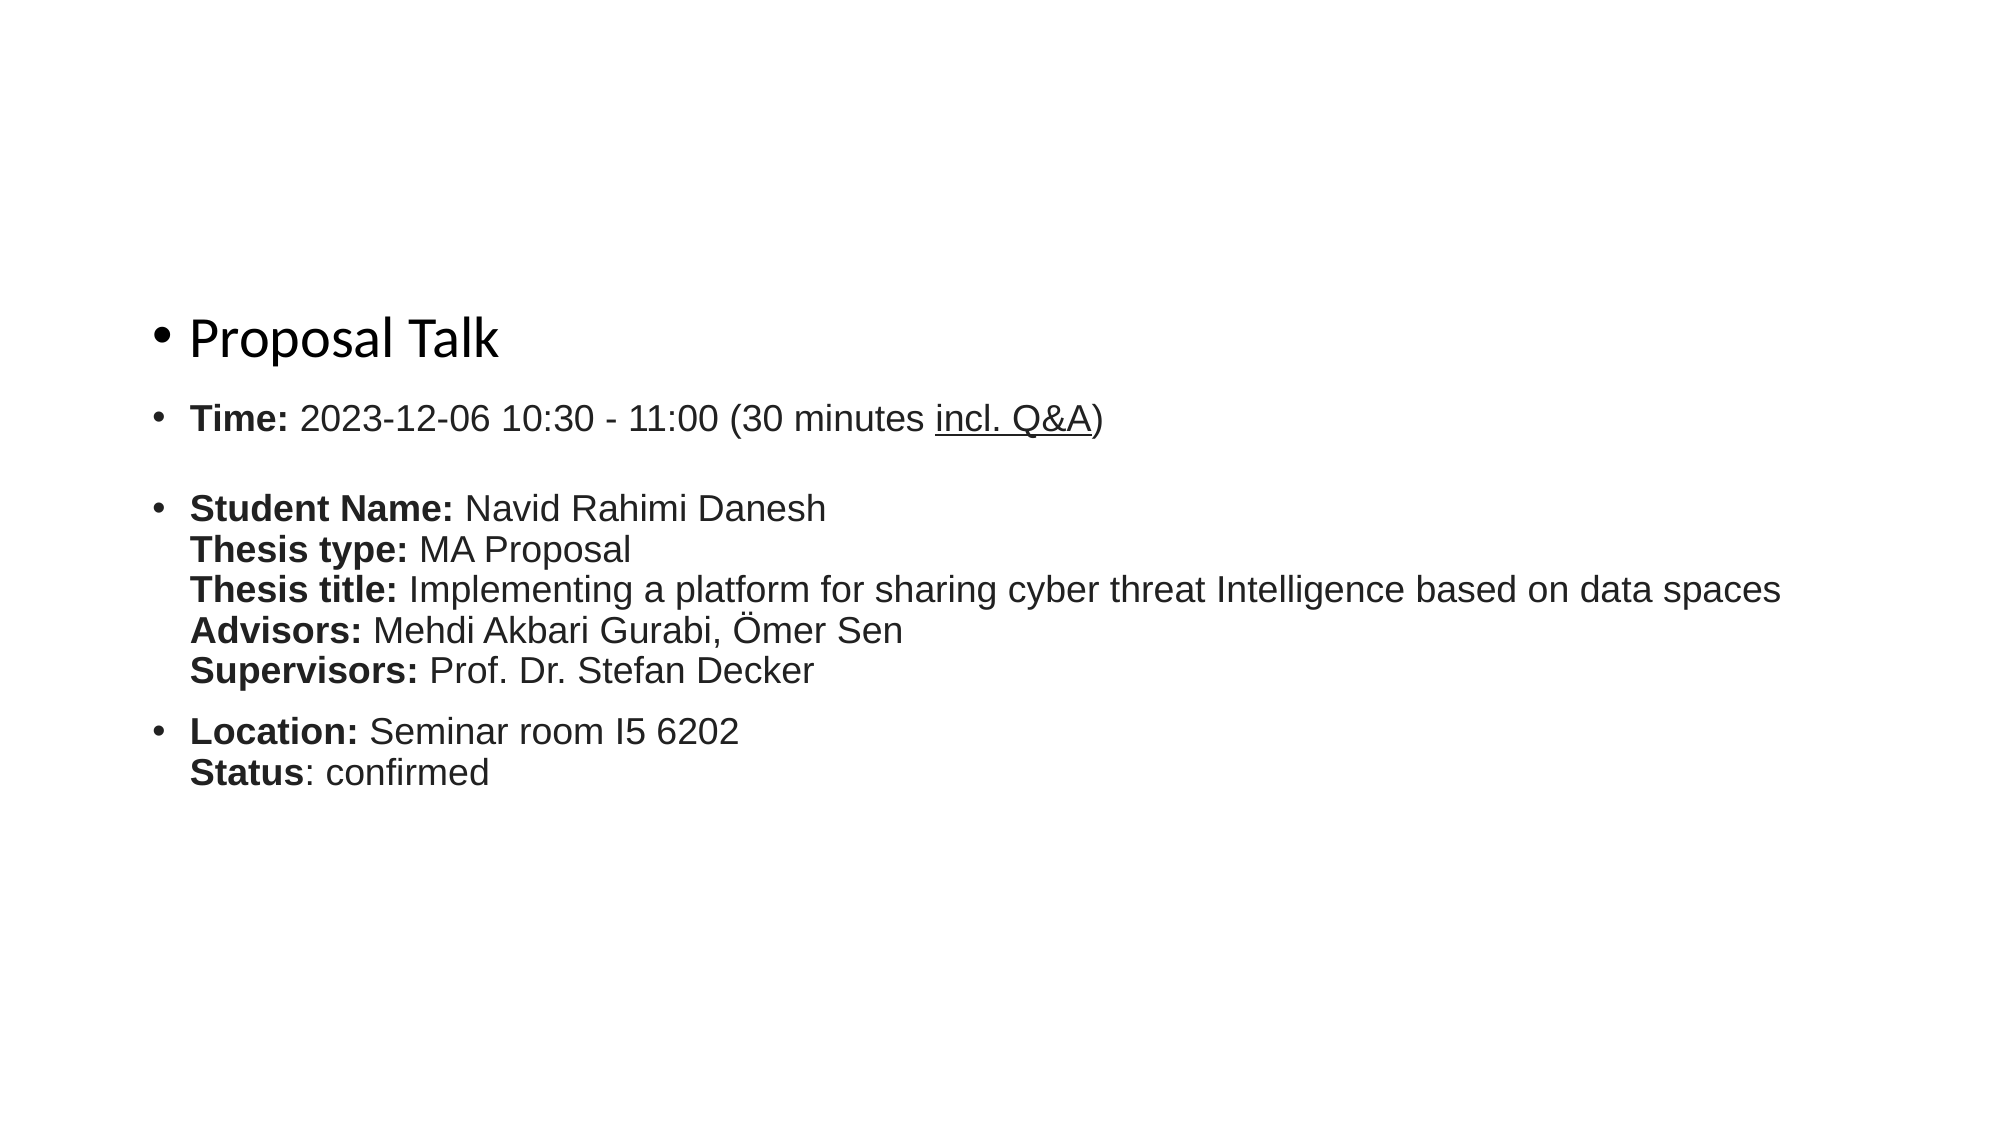

#
Proposal Talk
Time: 2023-12-06 10:30 - 11:00 (30 minutes incl. Q&A)
Student Name: Navid Rahimi Danesh
Thesis type: MA Proposal
Thesis title: Implementing a platform for sharing cyber threat Intelligence based on data spaces
Advisors: Mehdi Akbari Gurabi, Ömer Sen
Supervisors: Prof. Dr. Stefan Decker
Location: Seminar room I5 6202
Status: confirmed